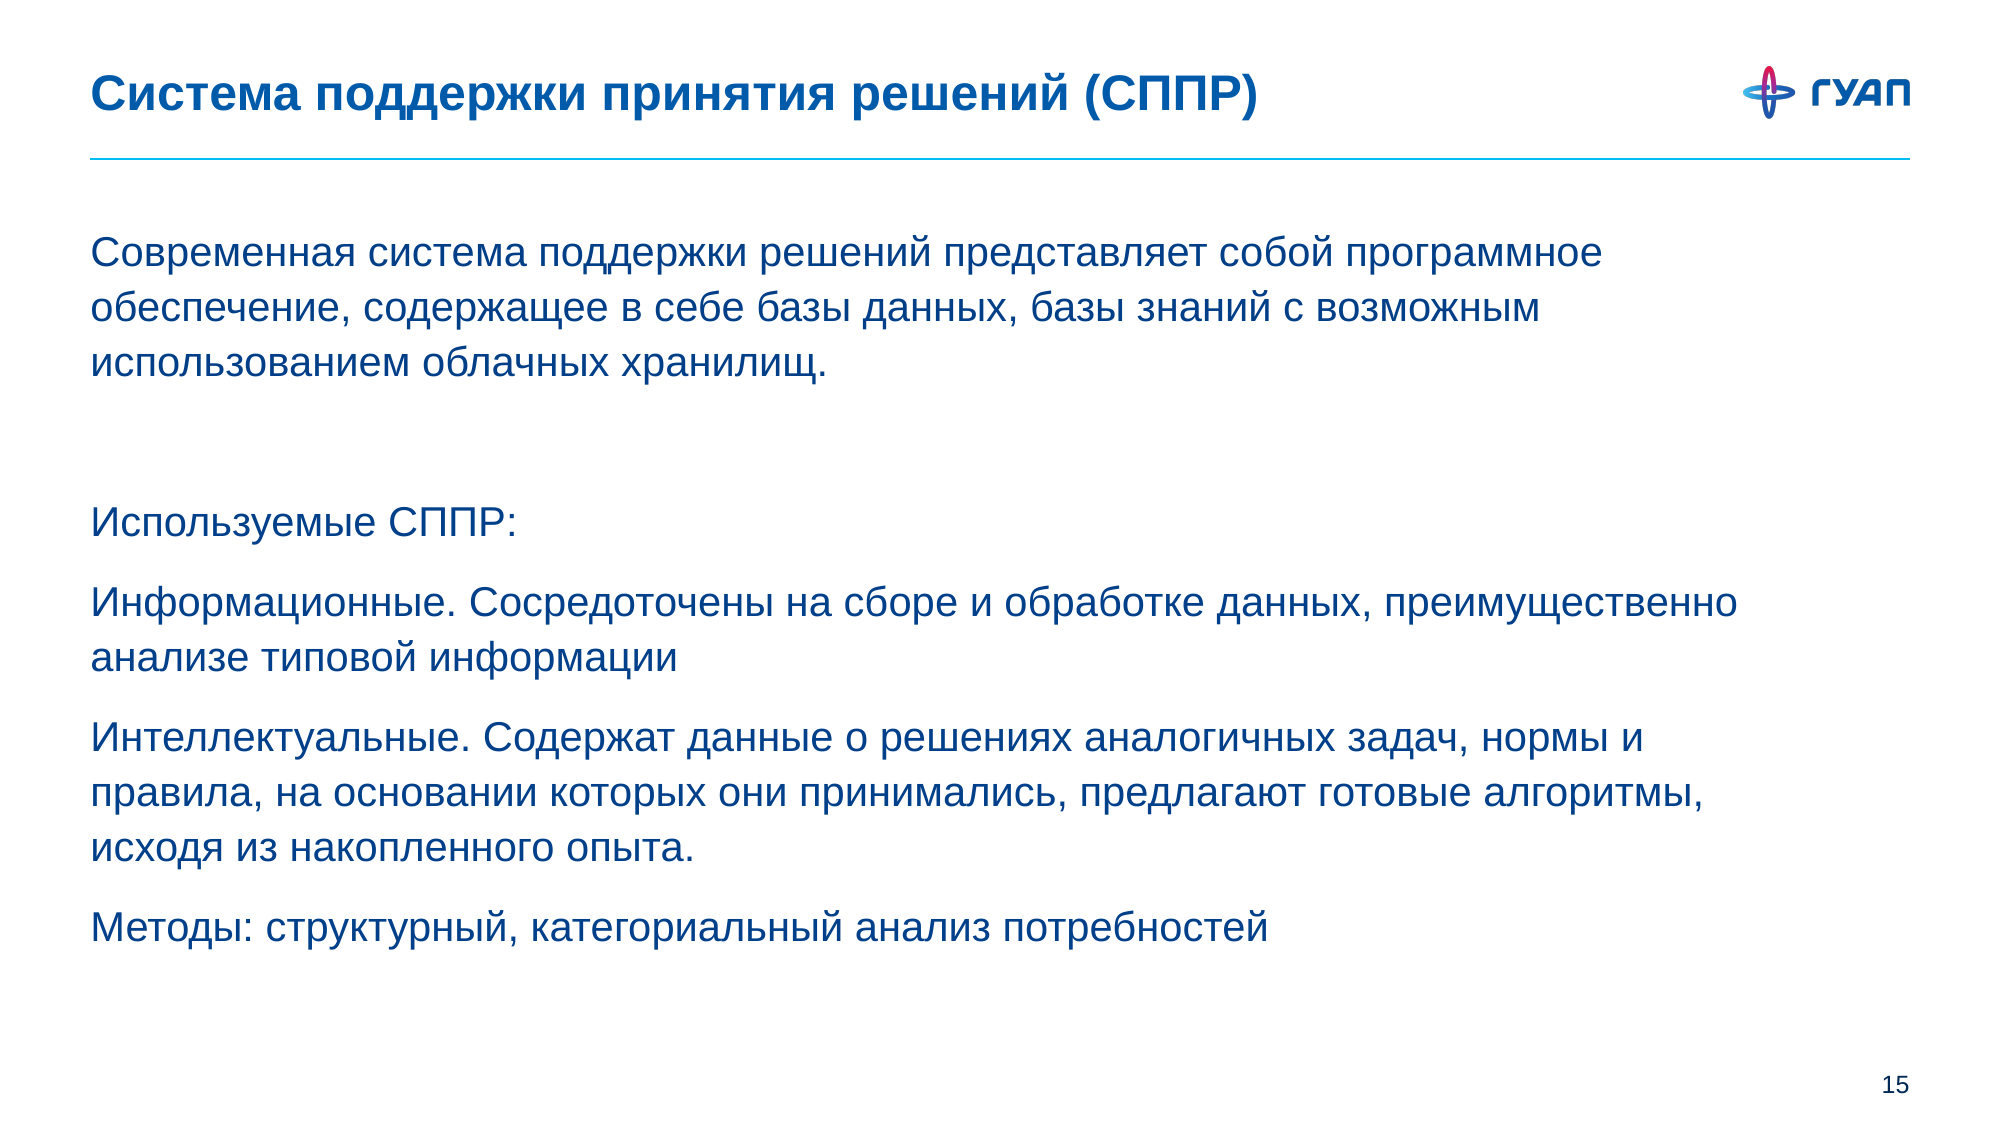

# Система поддержки принятия решений (СППР)
Современная система поддержки решений представляет собой программное обеспечение, содержащее в себе базы данных, базы знаний с возможным использованием облачных хранилищ.

Используемые СППР:
Информационные. Сосредоточены на сборе и обработке данных, преимущественно анализе типовой информации
Интеллектуальные. Содержат данные о решениях аналогичных задач, нормы и правила, на основании которых они принимались, предлагают готовые алгоритмы, исходя из накопленного опыта.
Методы: структурный, категориальный анализ потребностей